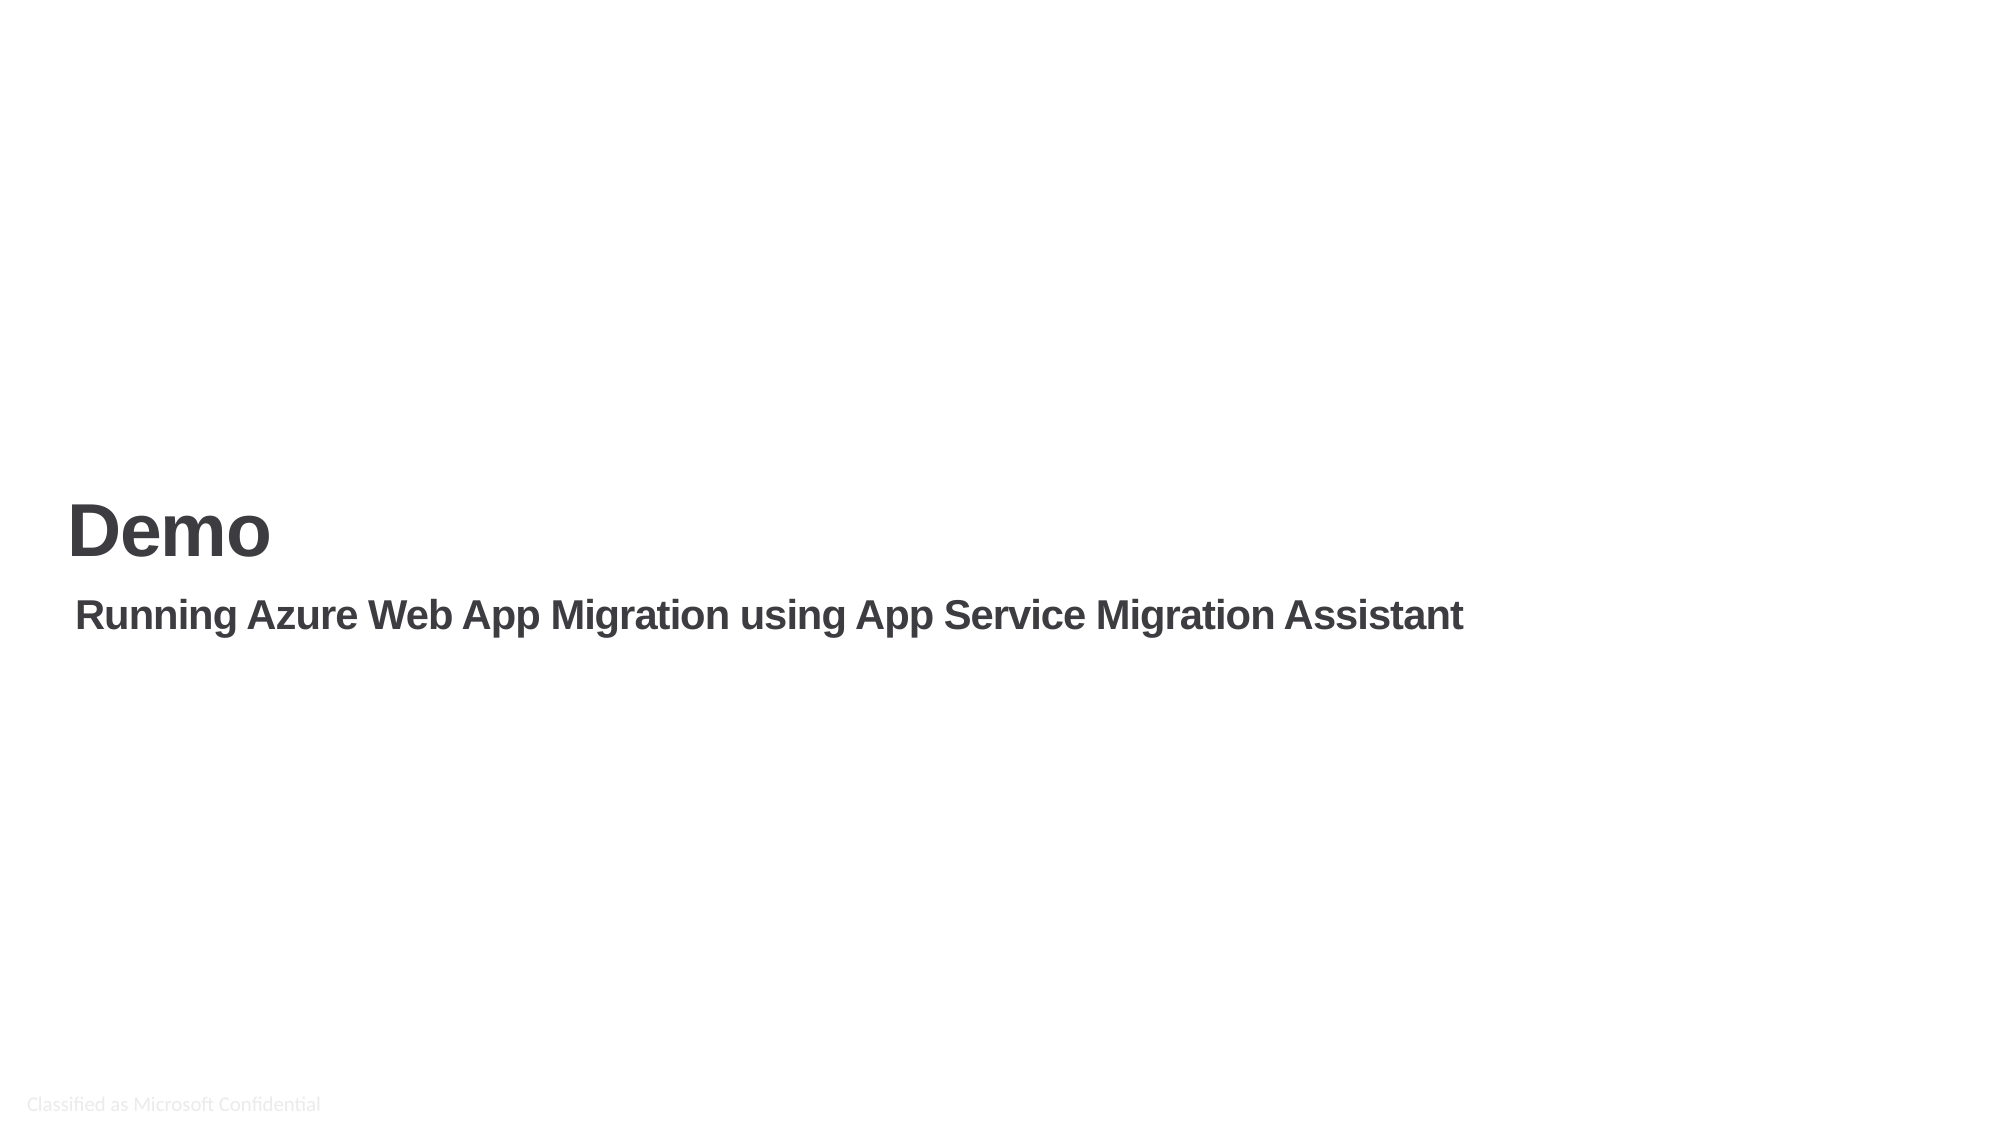

# Demo
Running Azure Web App Migration using App Service Migration Assistant